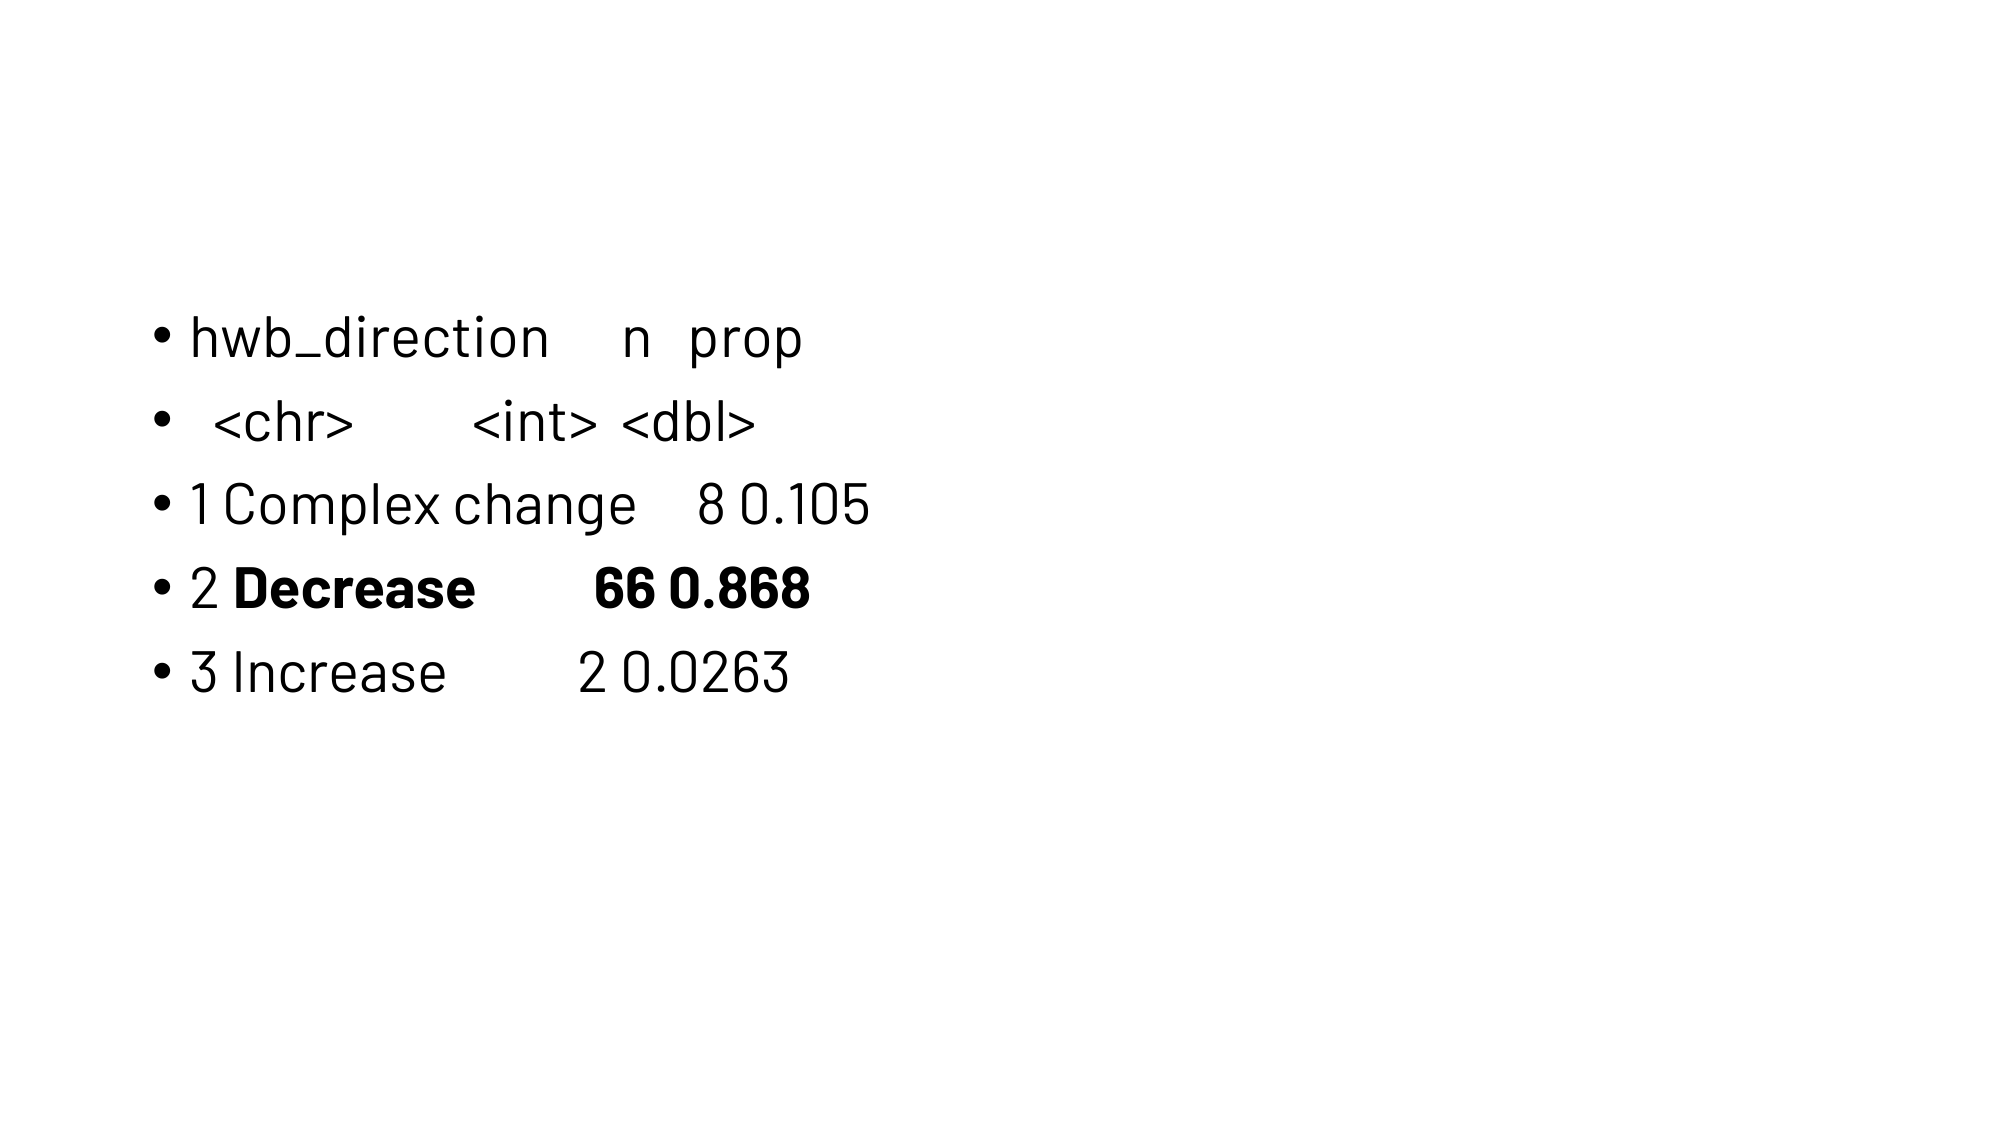

#
hwb_direction      n   prop
  <chr>          <int>  <dbl>
1 Complex change     8 0.105
2 Decrease          66 0.868
3 Increase           2 0.0263